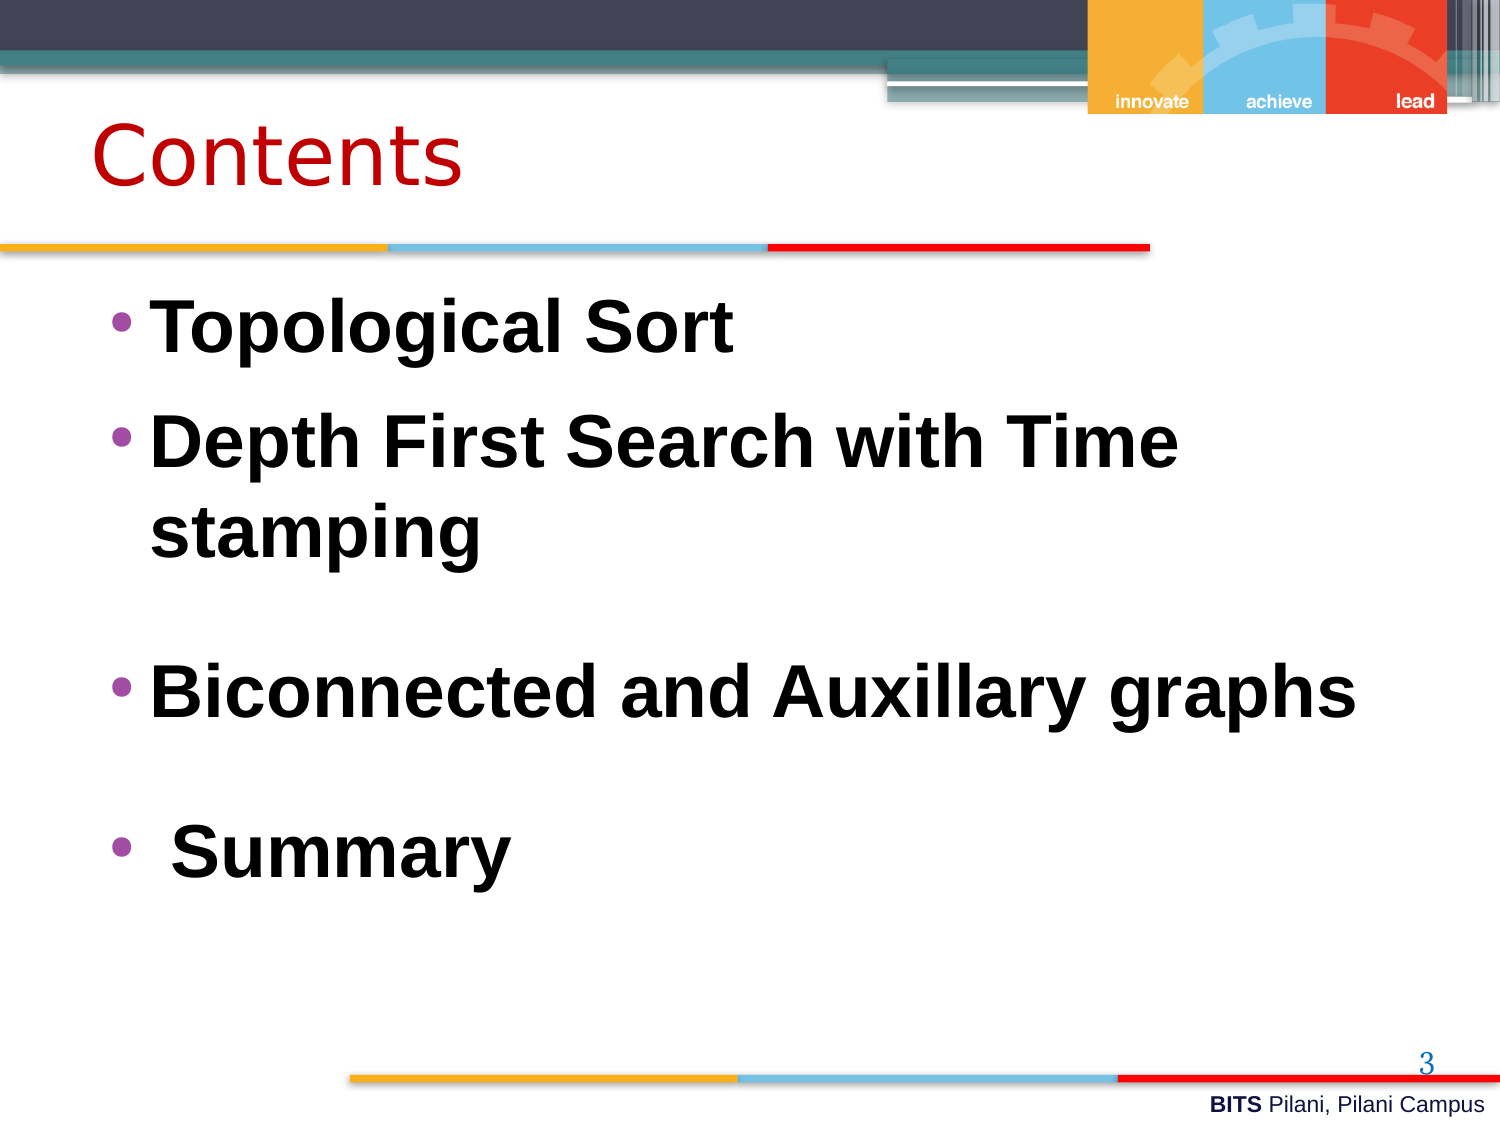

# Contents
Topological Sort
Depth First Search with Time stamping
Biconnected and Auxillary graphs
 Summary

3